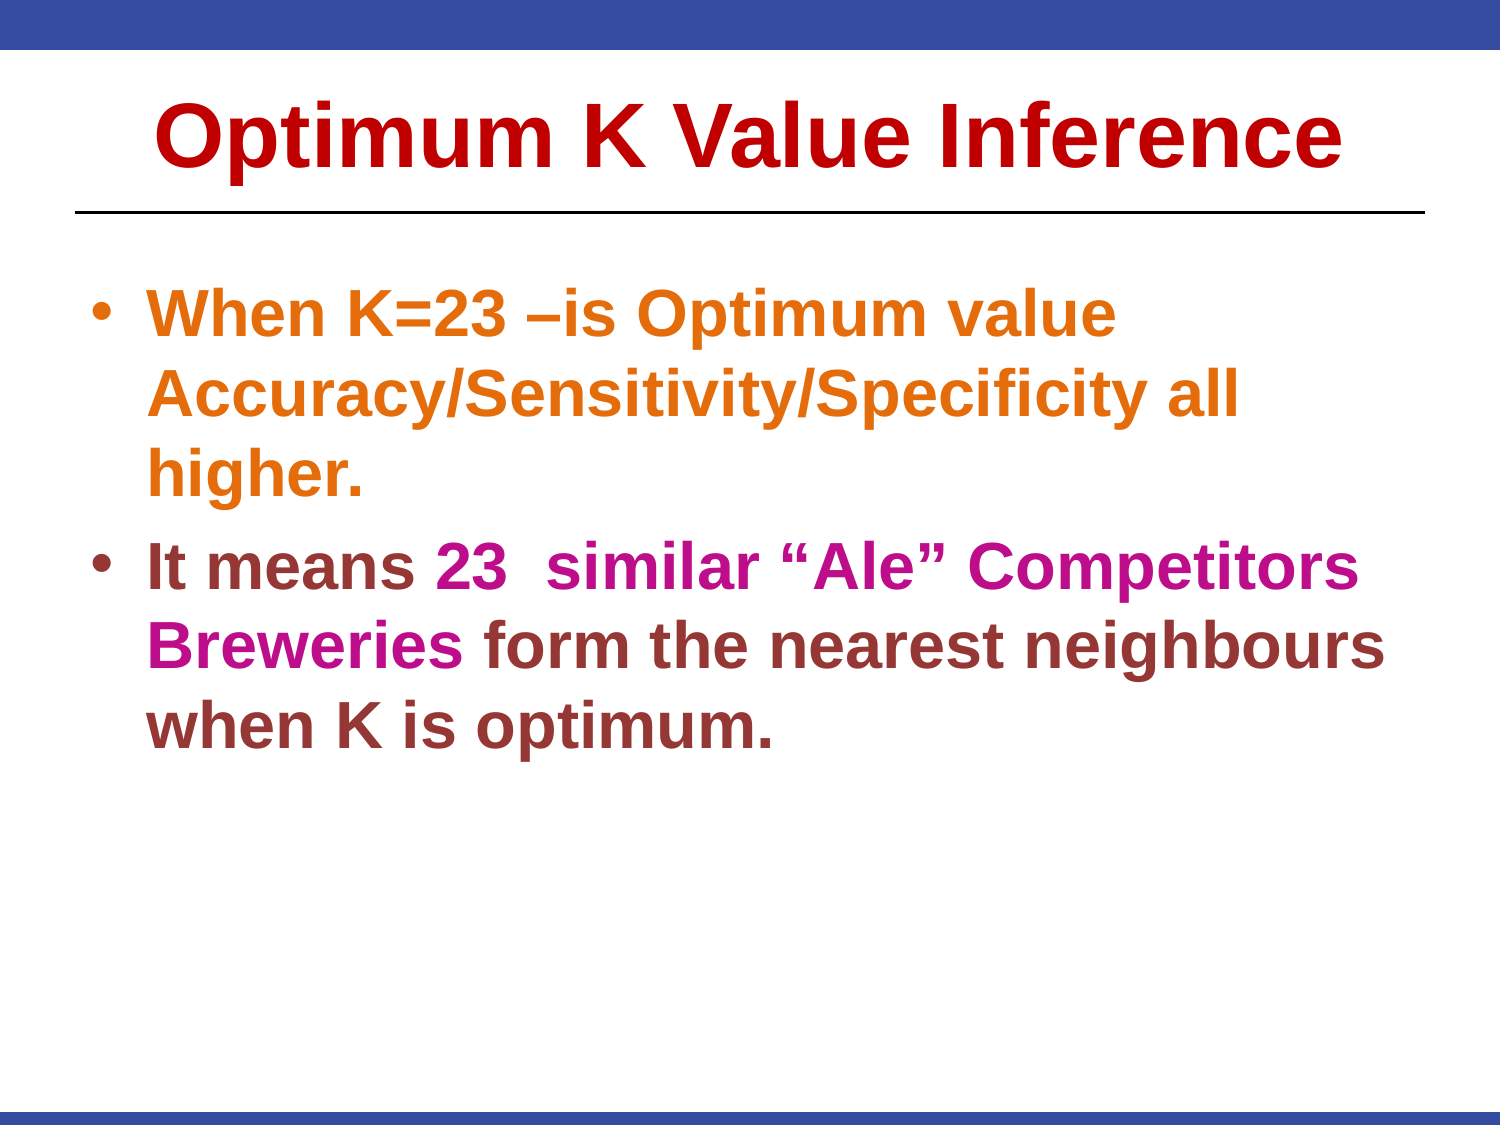

# Optimum K Value Inference
When K=23 –is Optimum value Accuracy/Sensitivity/Specificity all higher.
It means 23  similar “Ale” Competitors Breweries form the nearest neighbours when K is optimum.